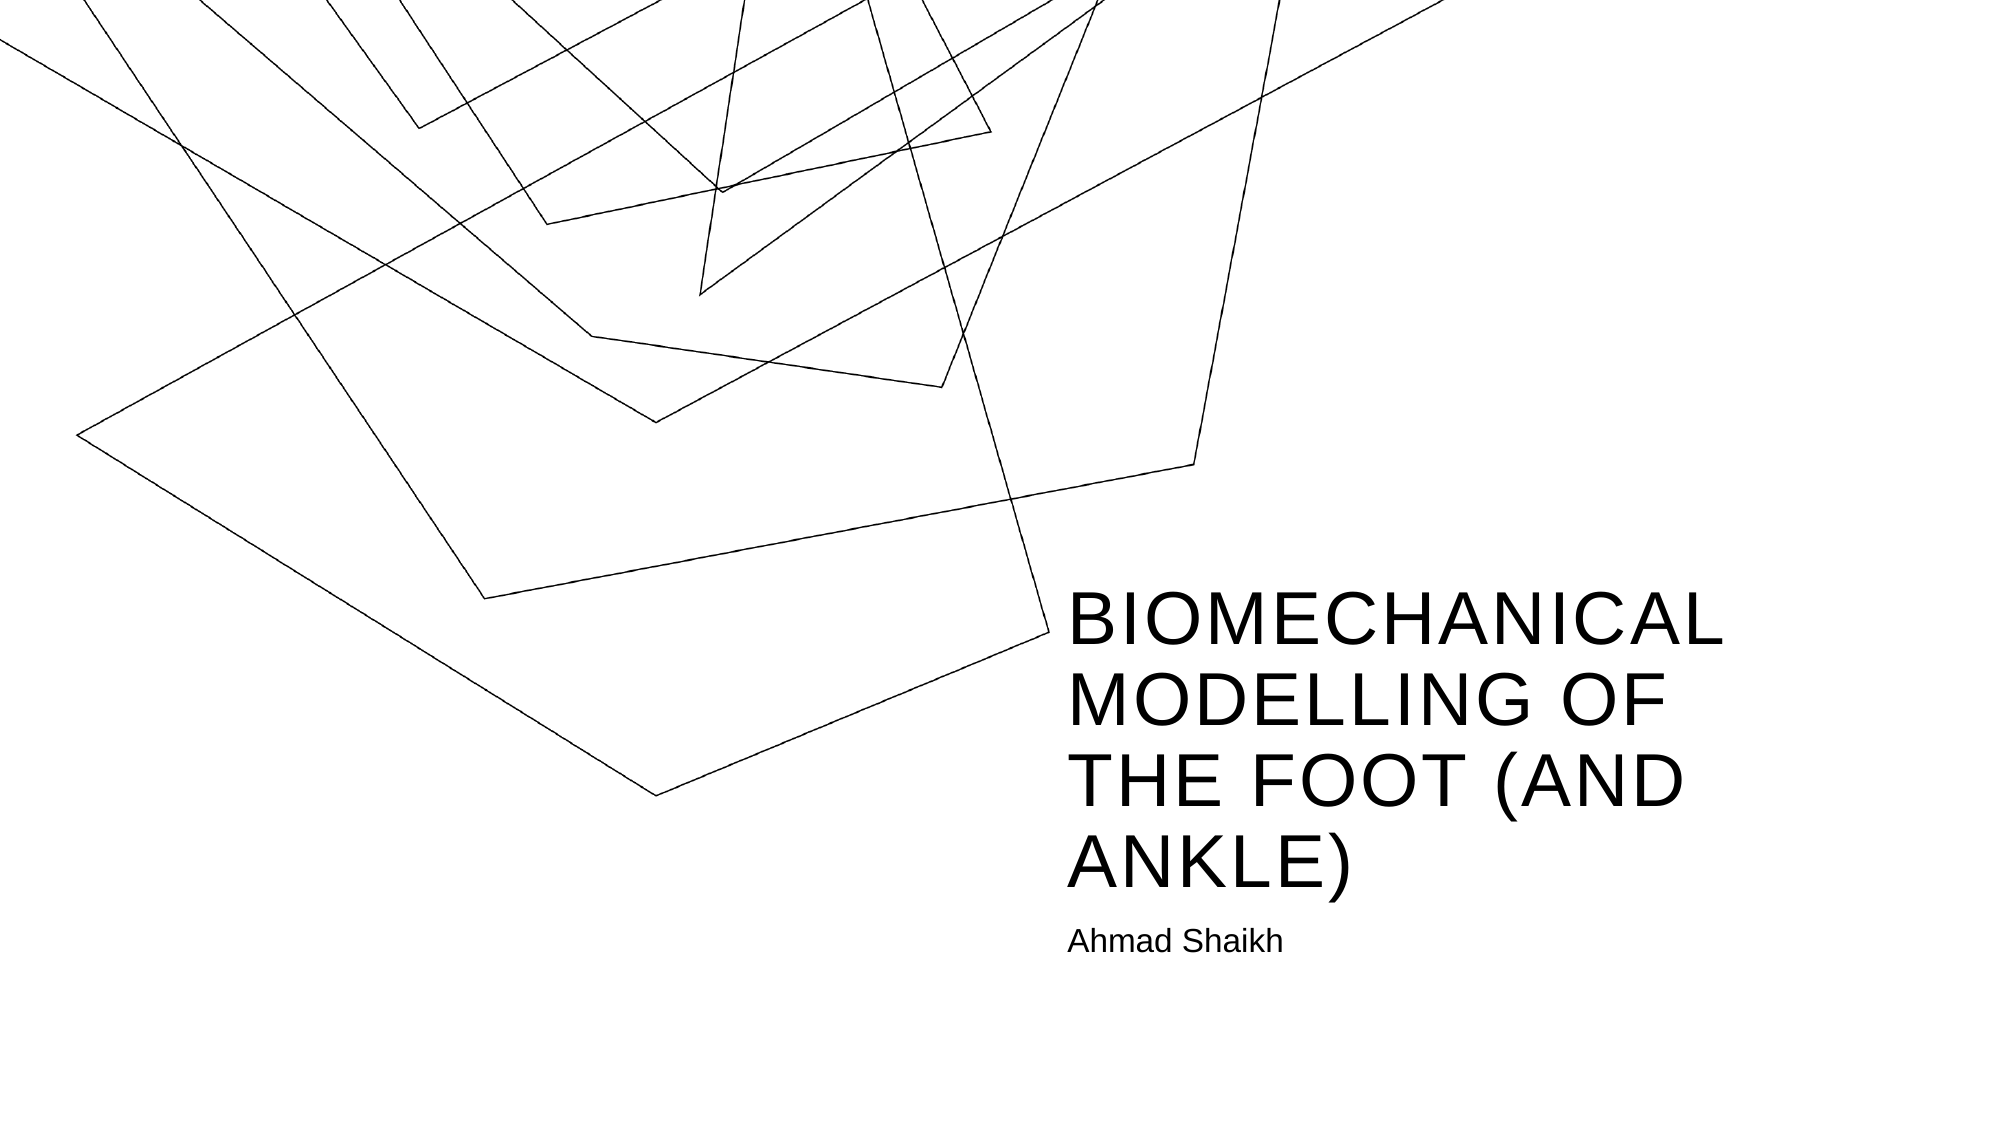

# Biomechanical modelling of the foot (and ankle)
Ahmad Shaikh